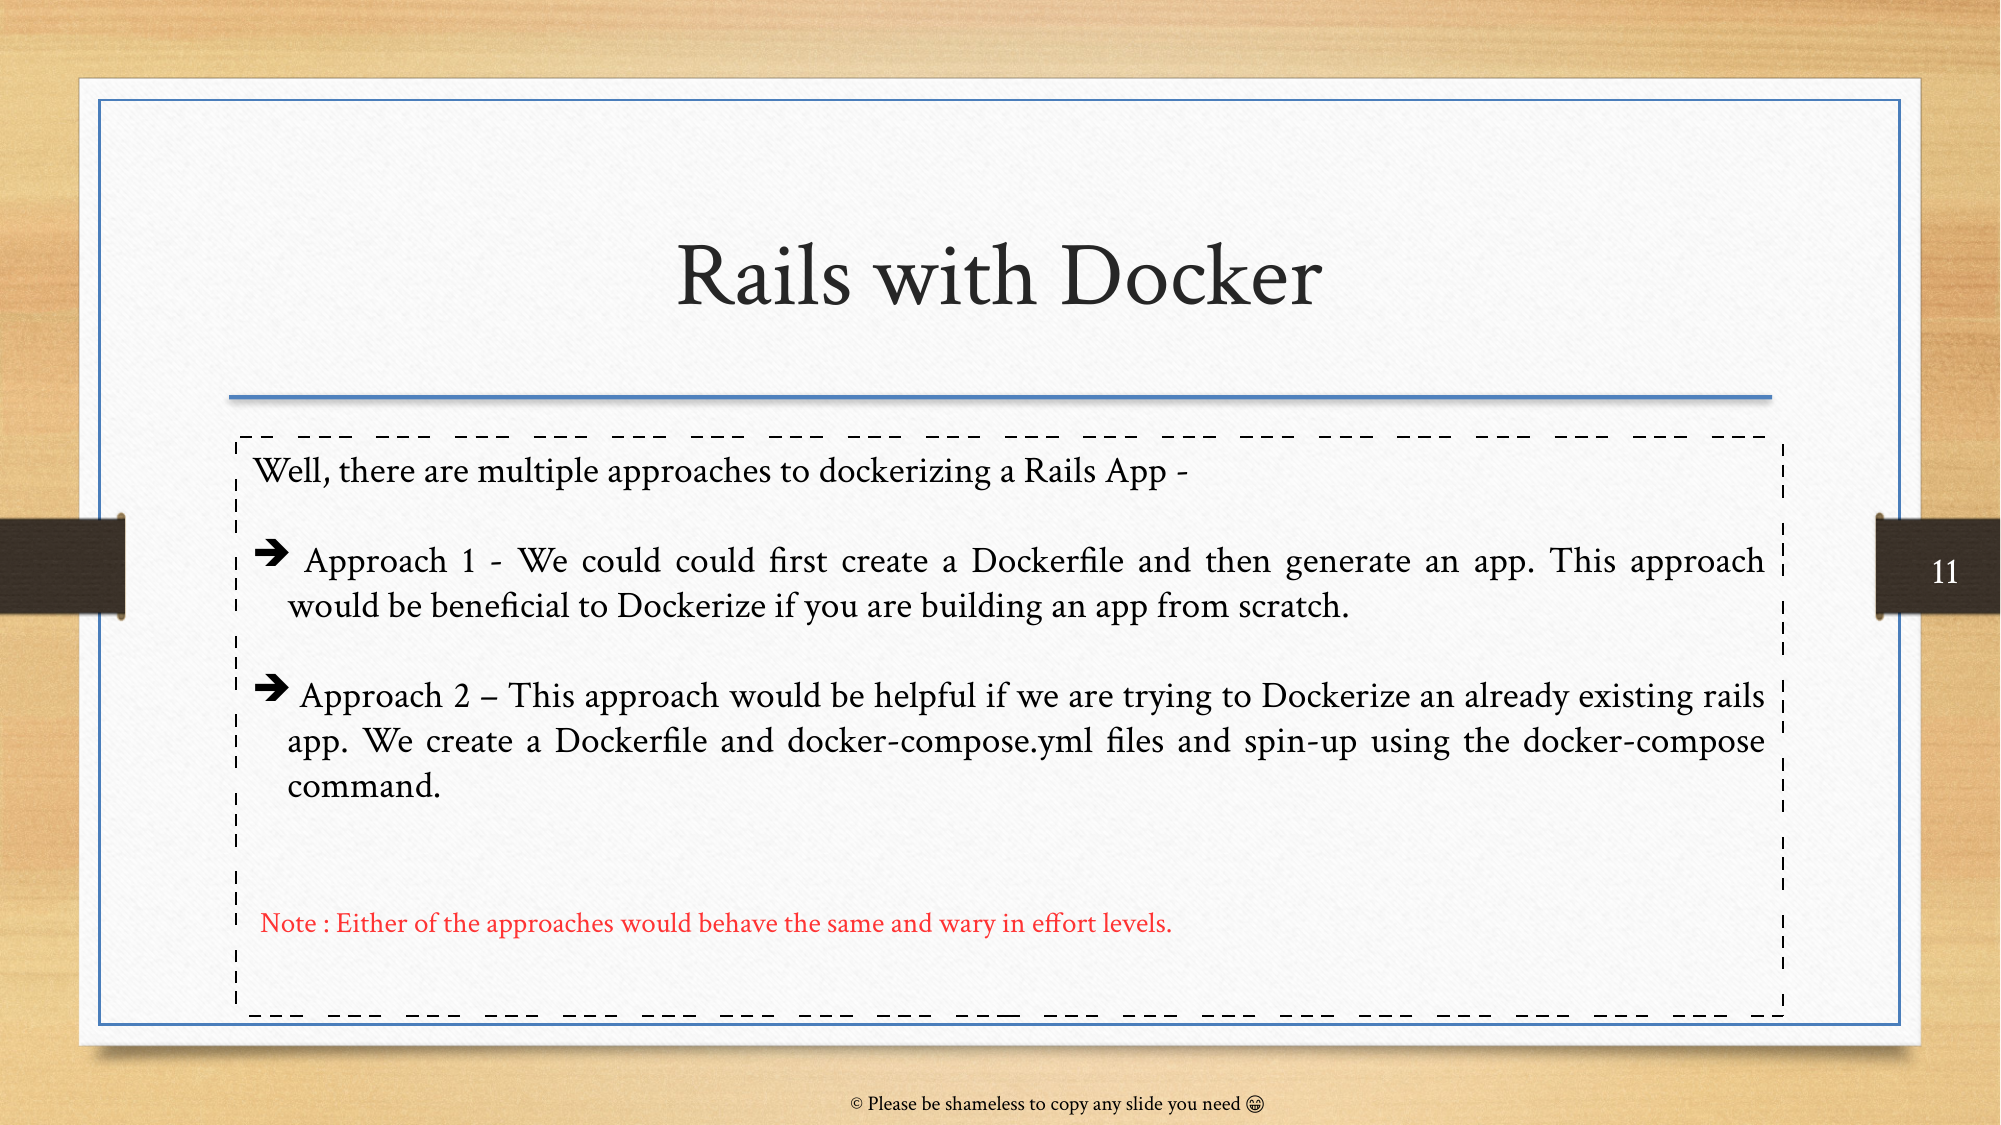

Rails with Docker
Well, there are multiple approaches to dockerizing a Rails App -

 Approach 1 - We could could first create a Dockerfile and then generate an app. This approach would be beneficial to Dockerize if you are building an app from scratch.

 Approach 2 – This approach would be helpful if we are trying to Dockerize an already existing rails app. We create a Dockerfile and docker-compose.yml files and spin-up using the docker-compose command.

 Note : Either of the approaches would behave the same and wary in effort levels.
11
© Please be shameless to copy any slide you need 😁